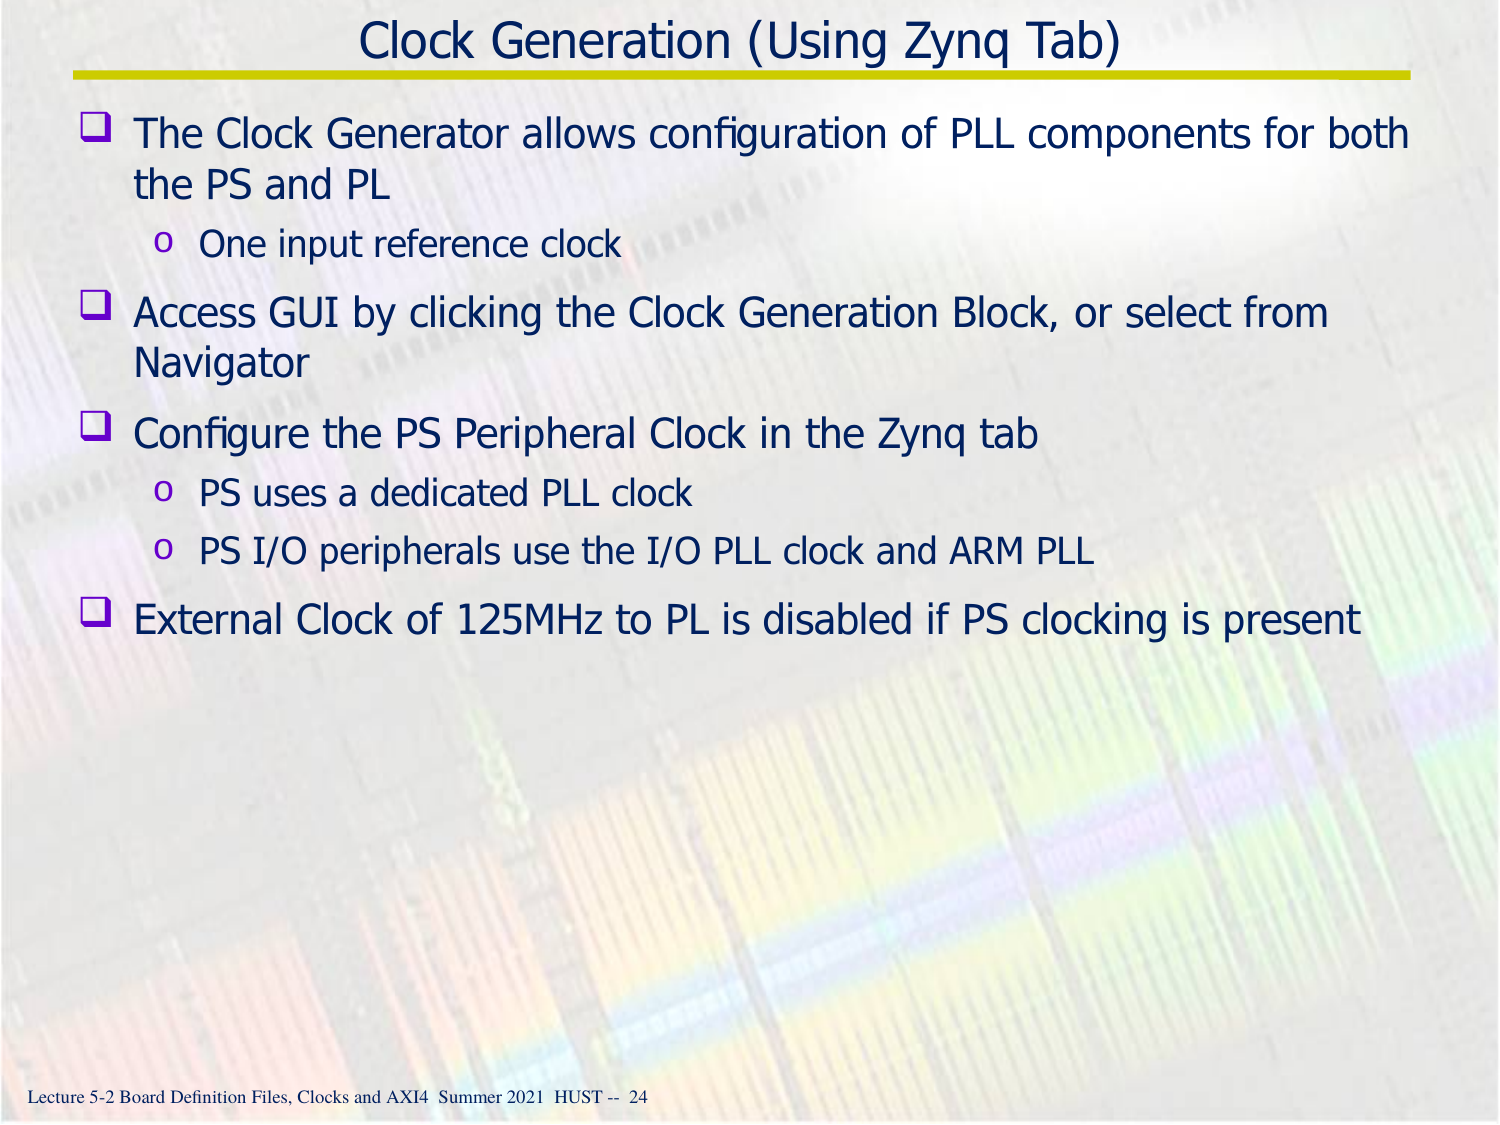

# Clock Generation (Using Zynq Tab)
The Clock Generator allows configuration of PLL components for both the PS and PL
One input reference clock
Access GUI by clicking the Clock Generation Block, or select from Navigator
Configure the PS Peripheral Clock in the Zynq tab
PS uses a dedicated PLL clock
PS I/O peripherals use the I/O PLL clock and ARM PLL
External Clock of 125MHz to PL is disabled if PS clocking is present